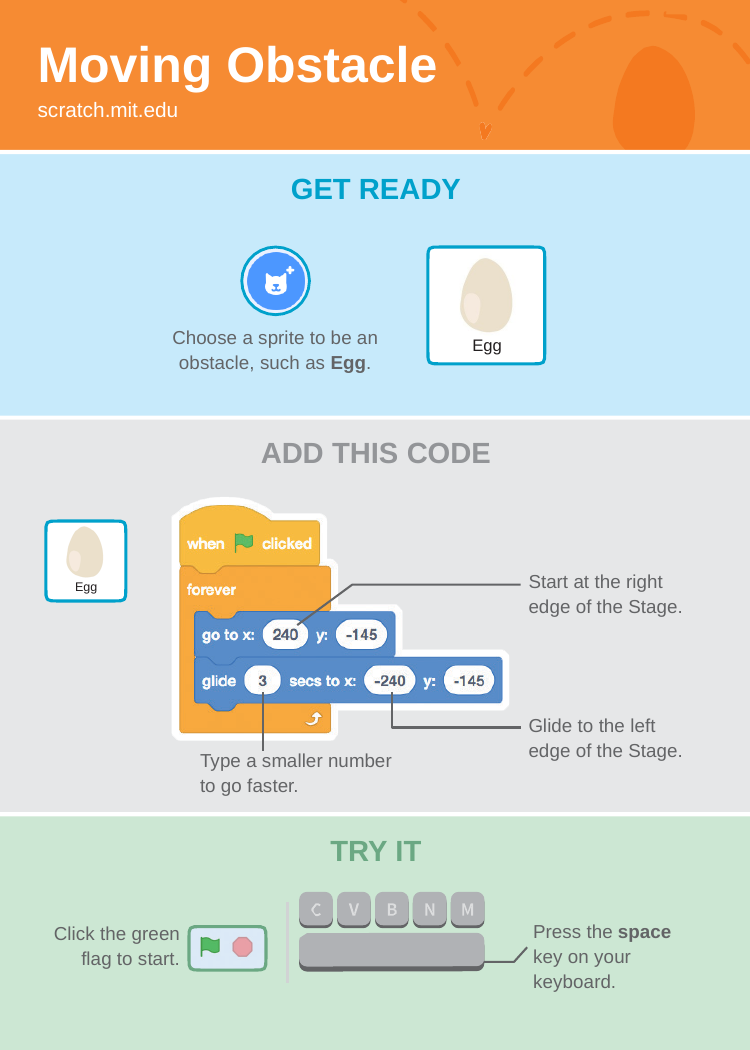

# Moving Obstacle
scratch.mit.edu

GET READY

Choose a sprite to be an obstacle, such as Egg.
Egg

ADD THIS CODE

Start at the right edge of the Stage.
Egg

Glide to the left edge of the Stage.
Type a smaller number to go faster.

TRY IT

Press the space key on your keyboard.
Click the green flag to start.